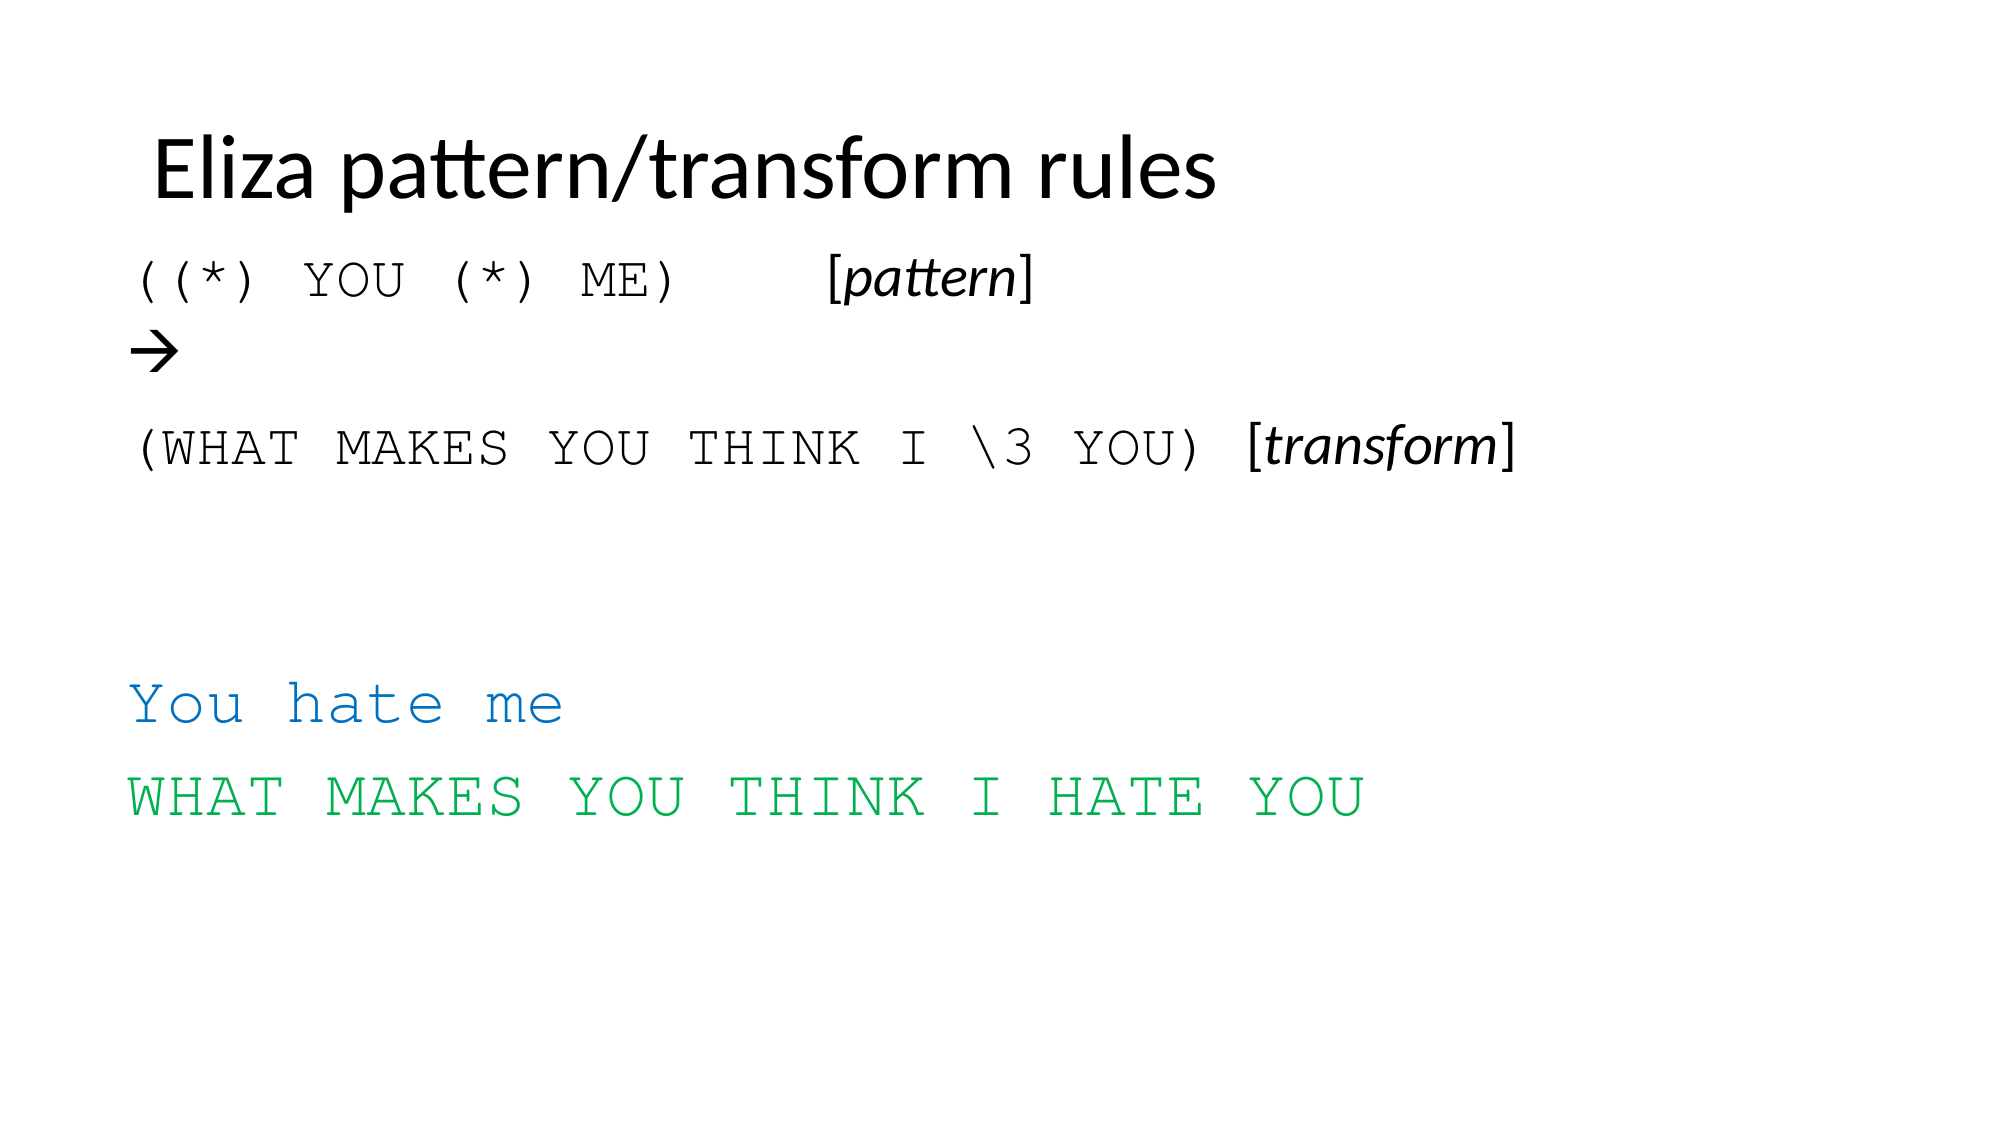

# Eliza pattern/transform rules
((*) YOU (*) ME)    [pattern]

(WHAT MAKES YOU THINK I \3 YOU) [transform]

You hate me
WHAT MAKES YOU THINK I HATE YOU